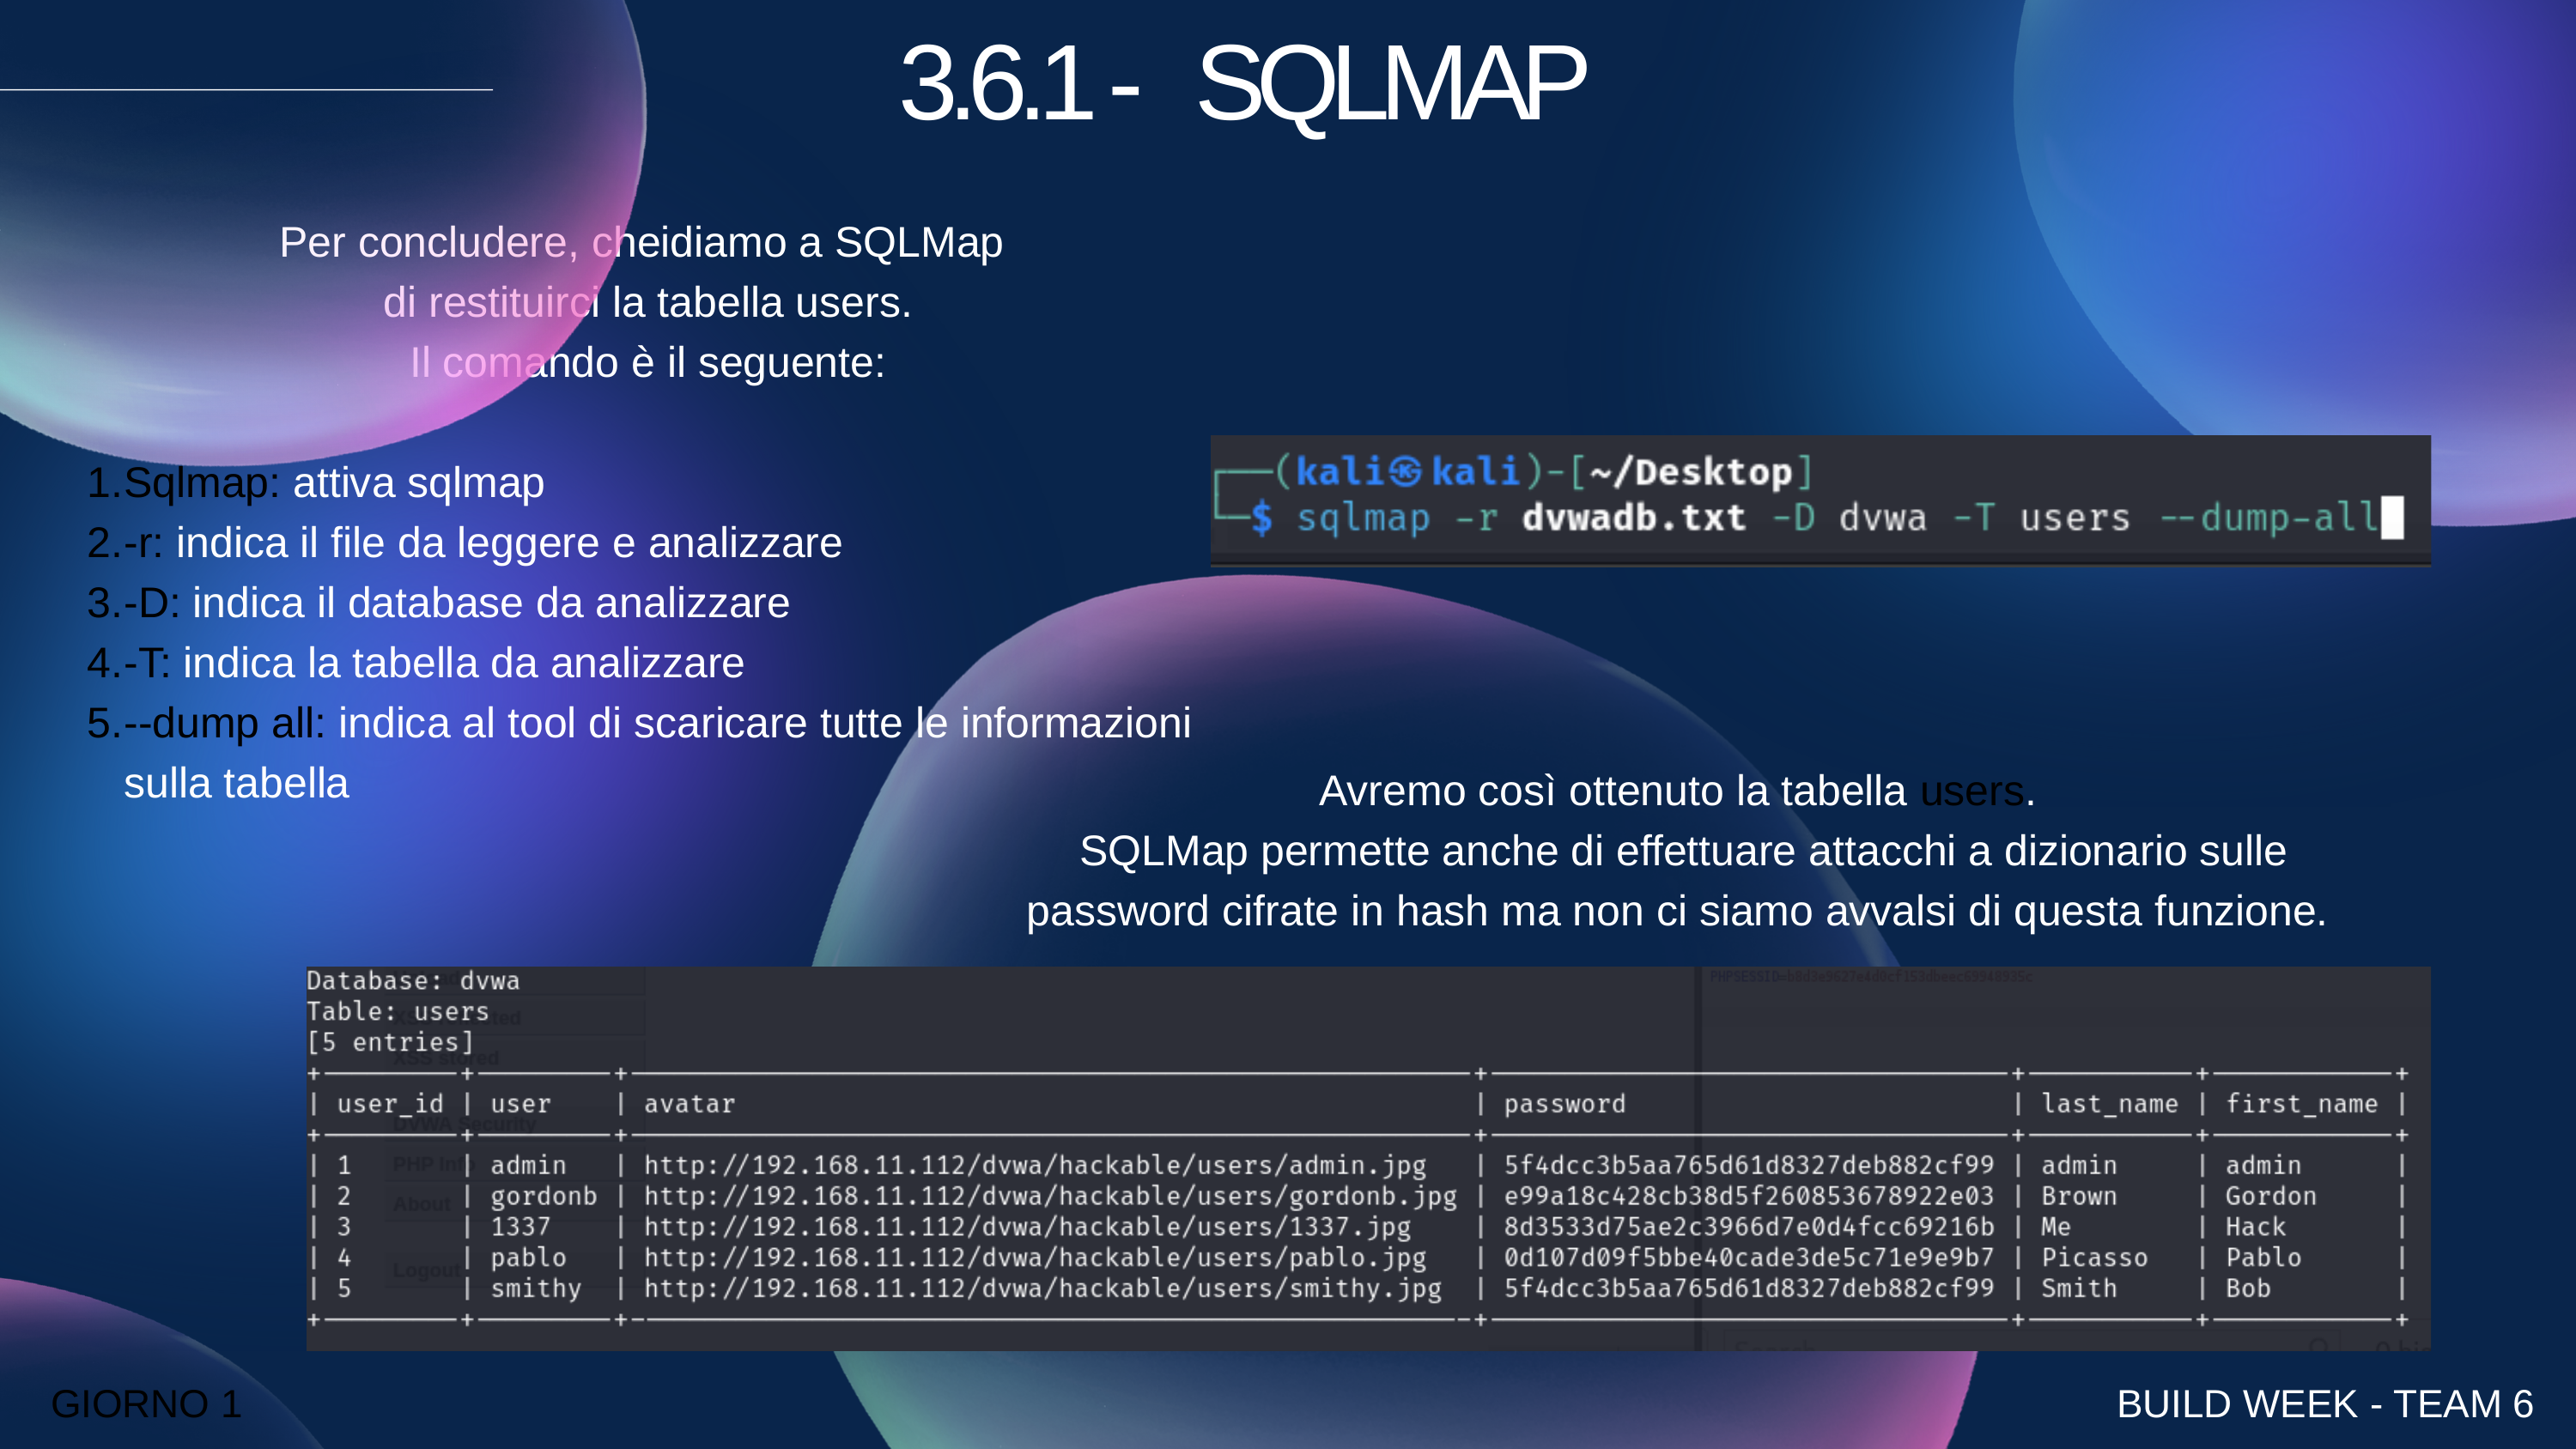

3.6.1 -   SQLMAP

Per concludere, cheidiamo a SQLMap
di restituirci la tabella users.
Il comando è il seguente:

Sqlmap: attiva sqlmap
-r: indica il file da leggere e analizzare
-D: indica il database da analizzare
-T: indica la tabella da analizzare
--dump all: indica al tool di scaricare tutte le informazioni sulla tabella

Avremo così ottenuto la tabella users.
SQLMap permette anche di effettuare attacchi a dizionario sulle password cifrate in hash ma non ci siamo avvalsi di questa funzione.

GIORNO 1
BUILD WEEK - TEAM 6